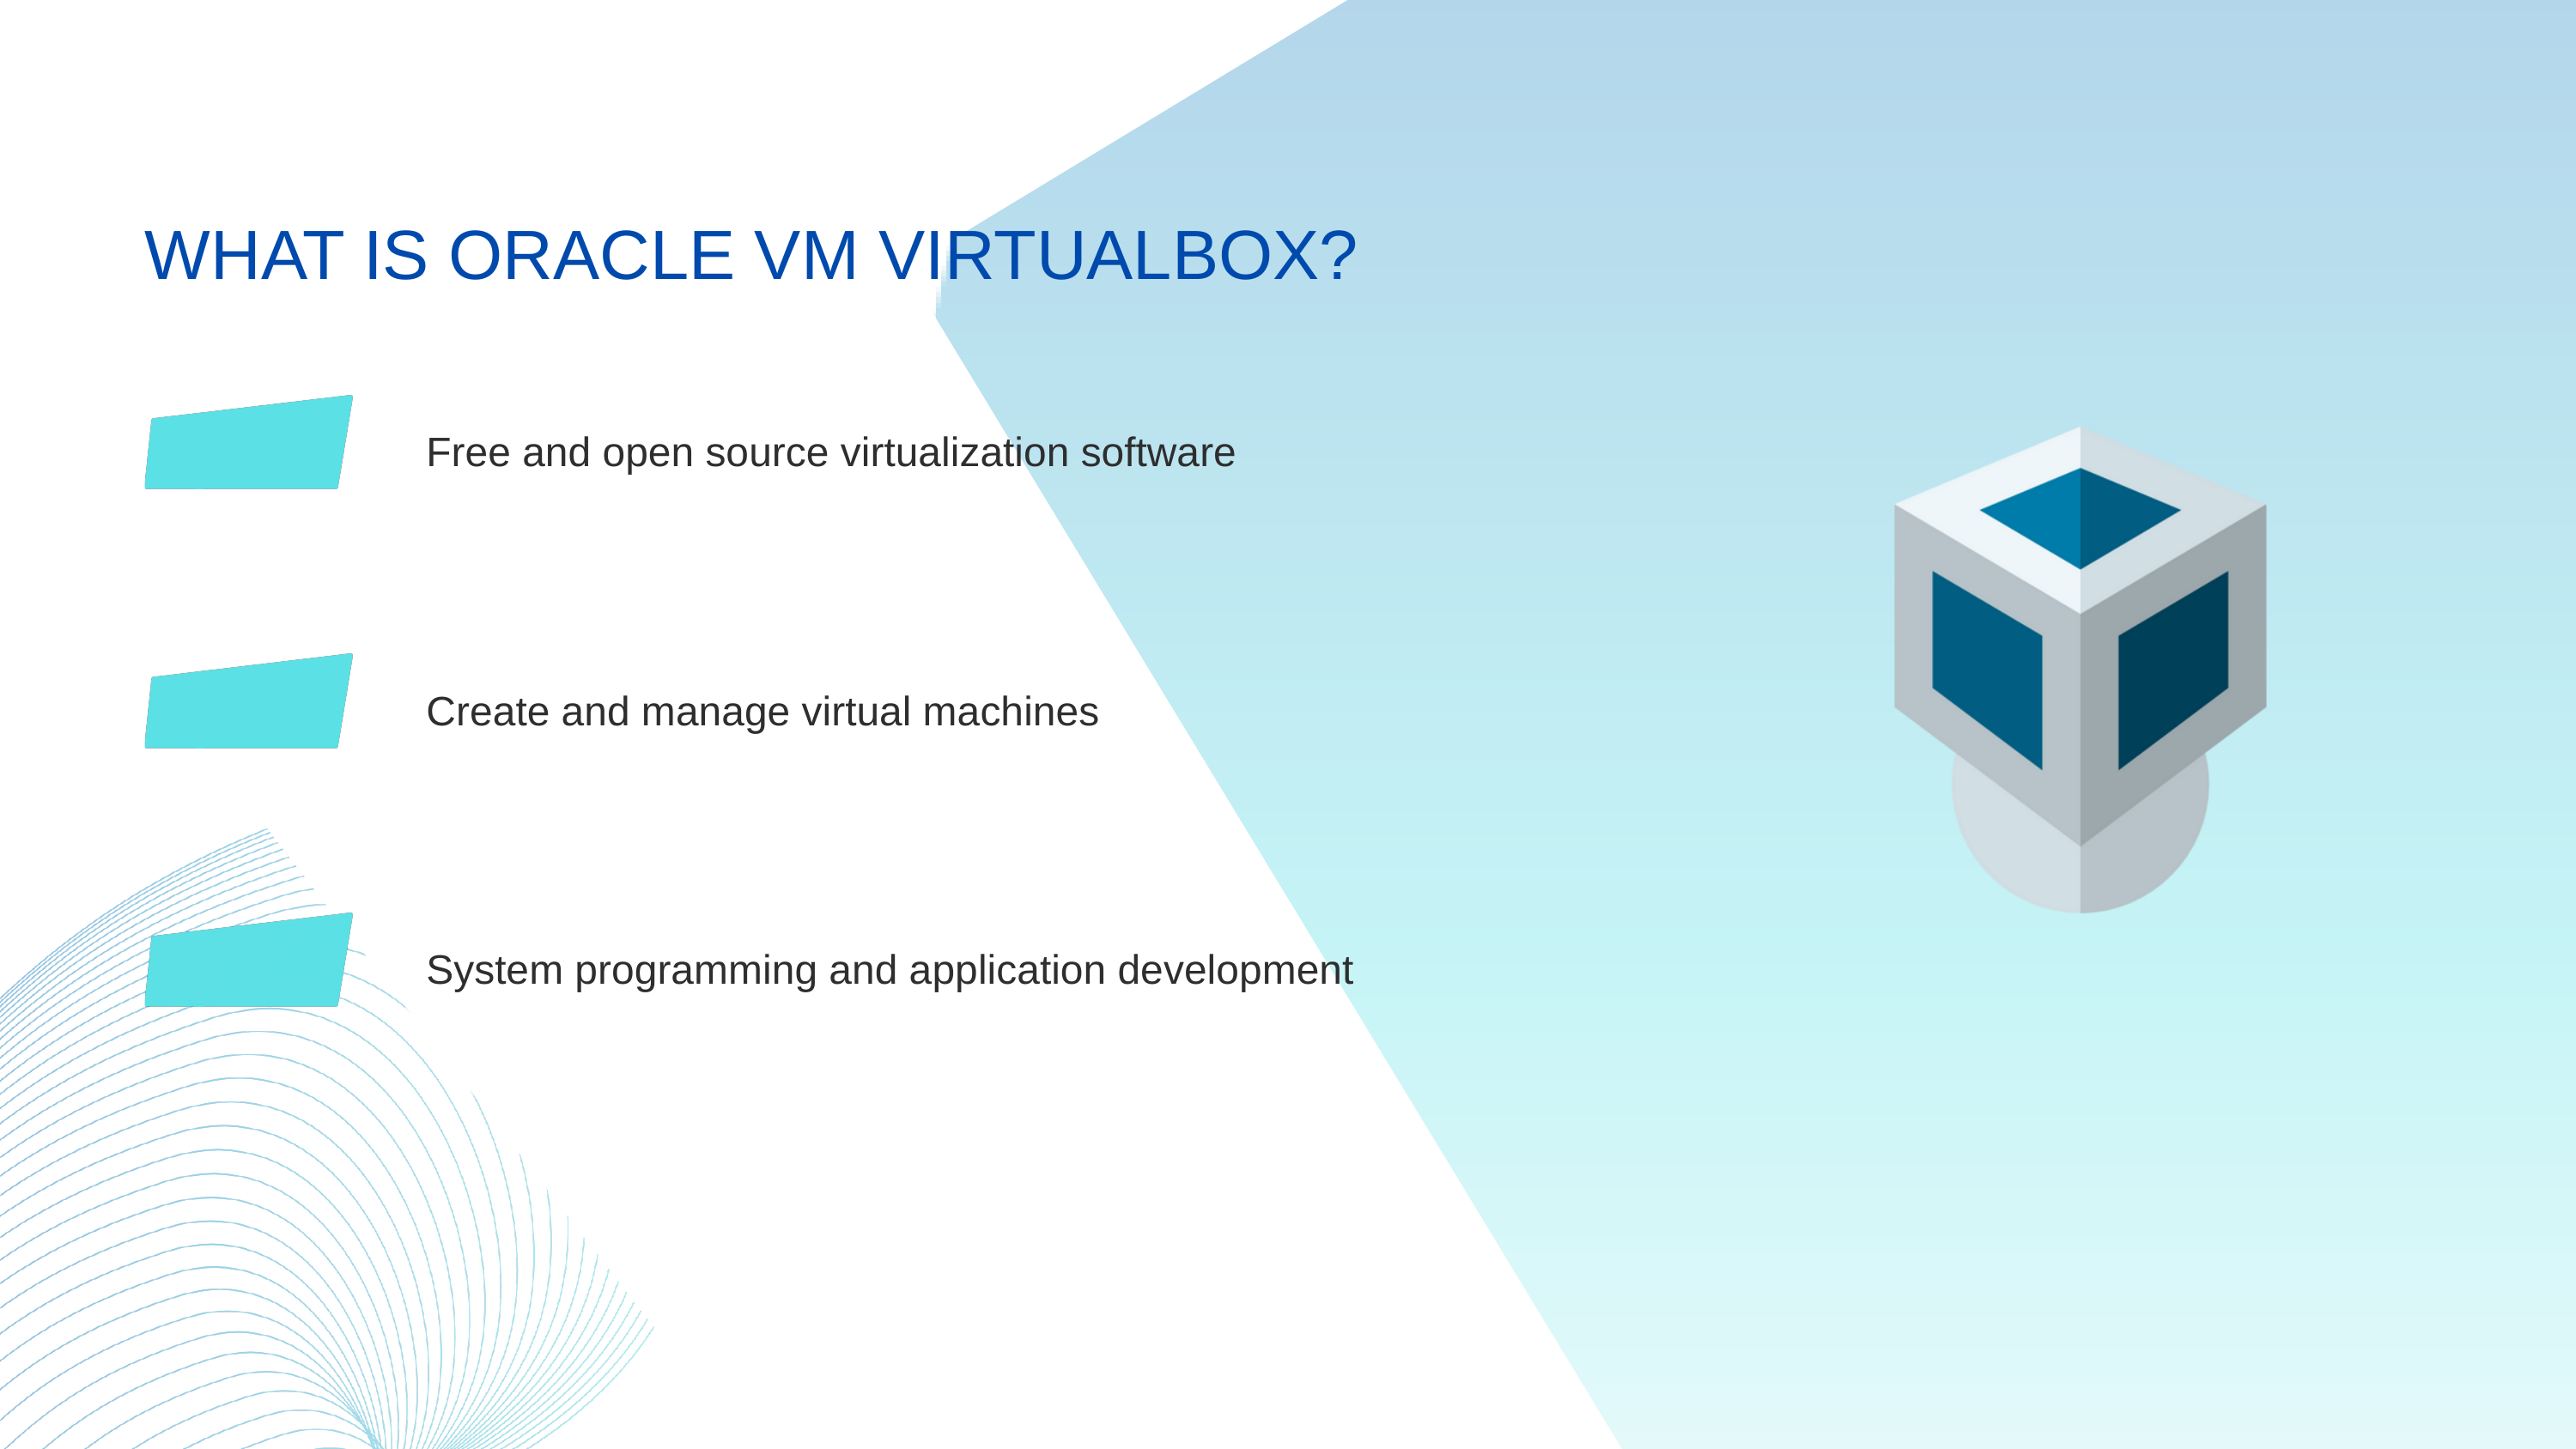

WHAT IS ORACLE VM VIRTUALBOX?

Free and open source virtualization software

Create and manage virtual machines

System programming and application development